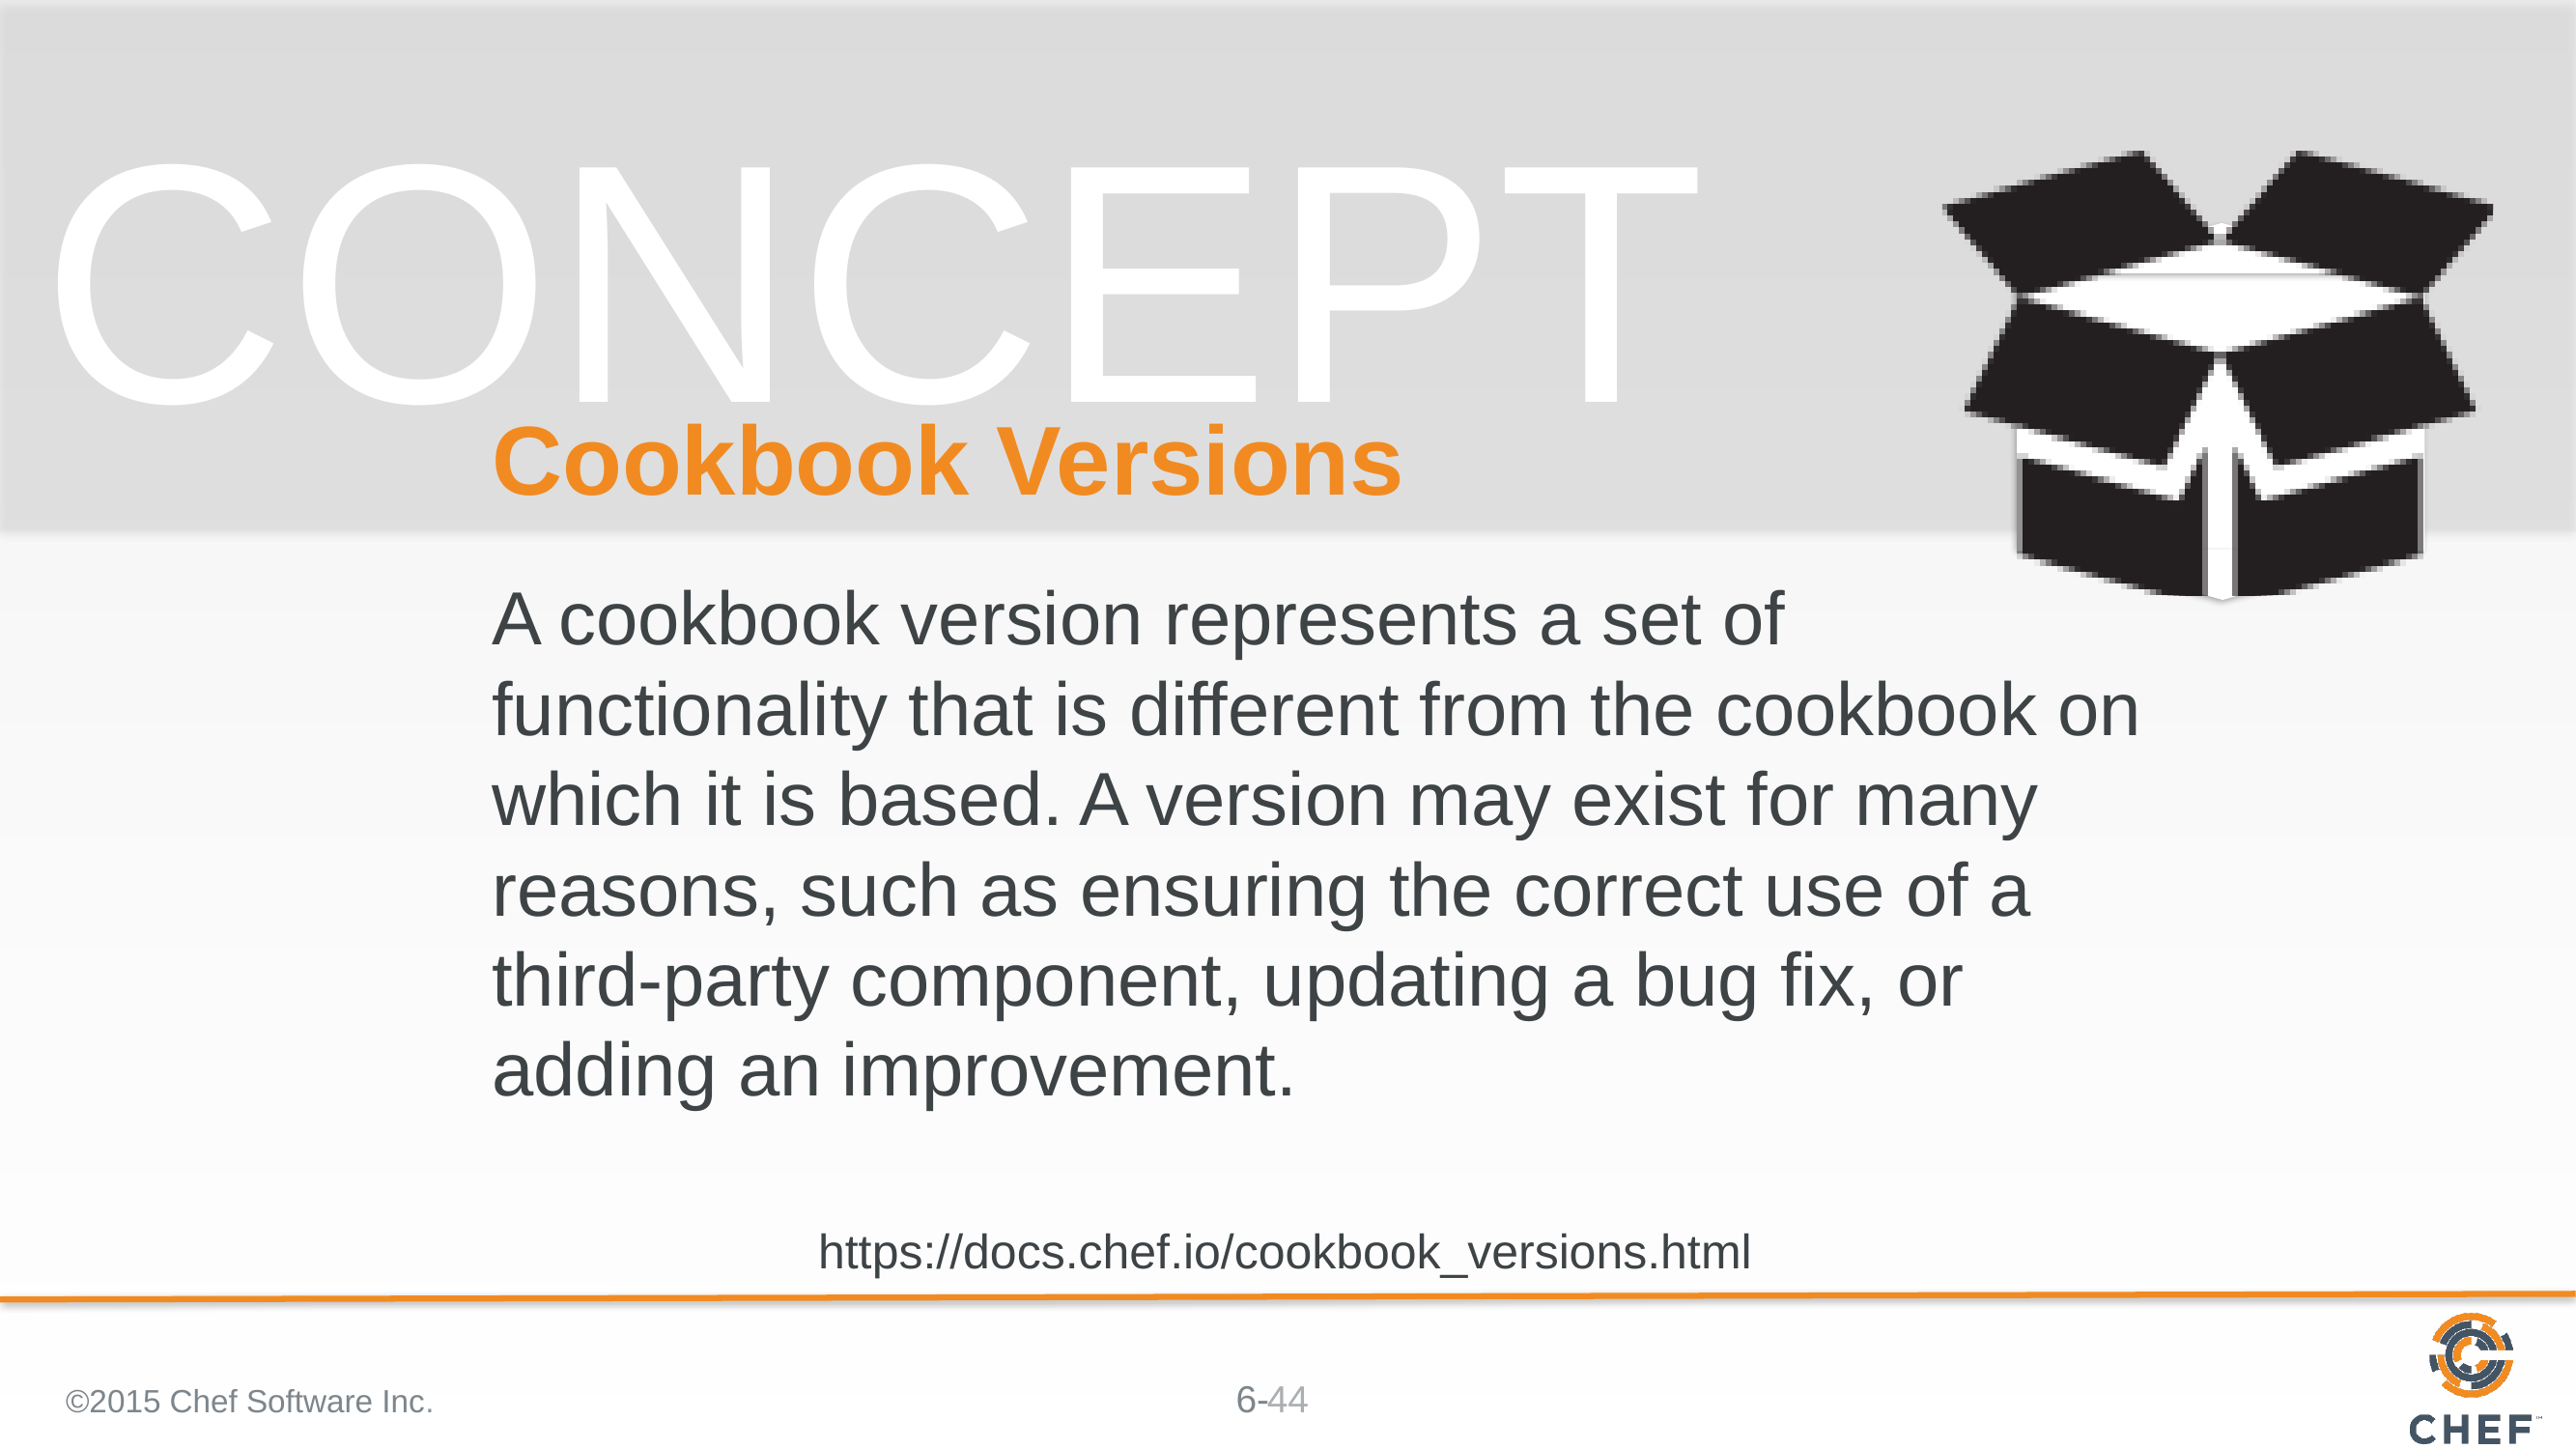

# Cookbook Versions
A cookbook version represents a set of functionality that is different from the cookbook on which it is based. A version may exist for many reasons, such as ensuring the correct use of a third-party component, updating a bug fix, or adding an improvement.
https://docs.chef.io/cookbook_versions.html
©2015 Chef Software Inc.
44